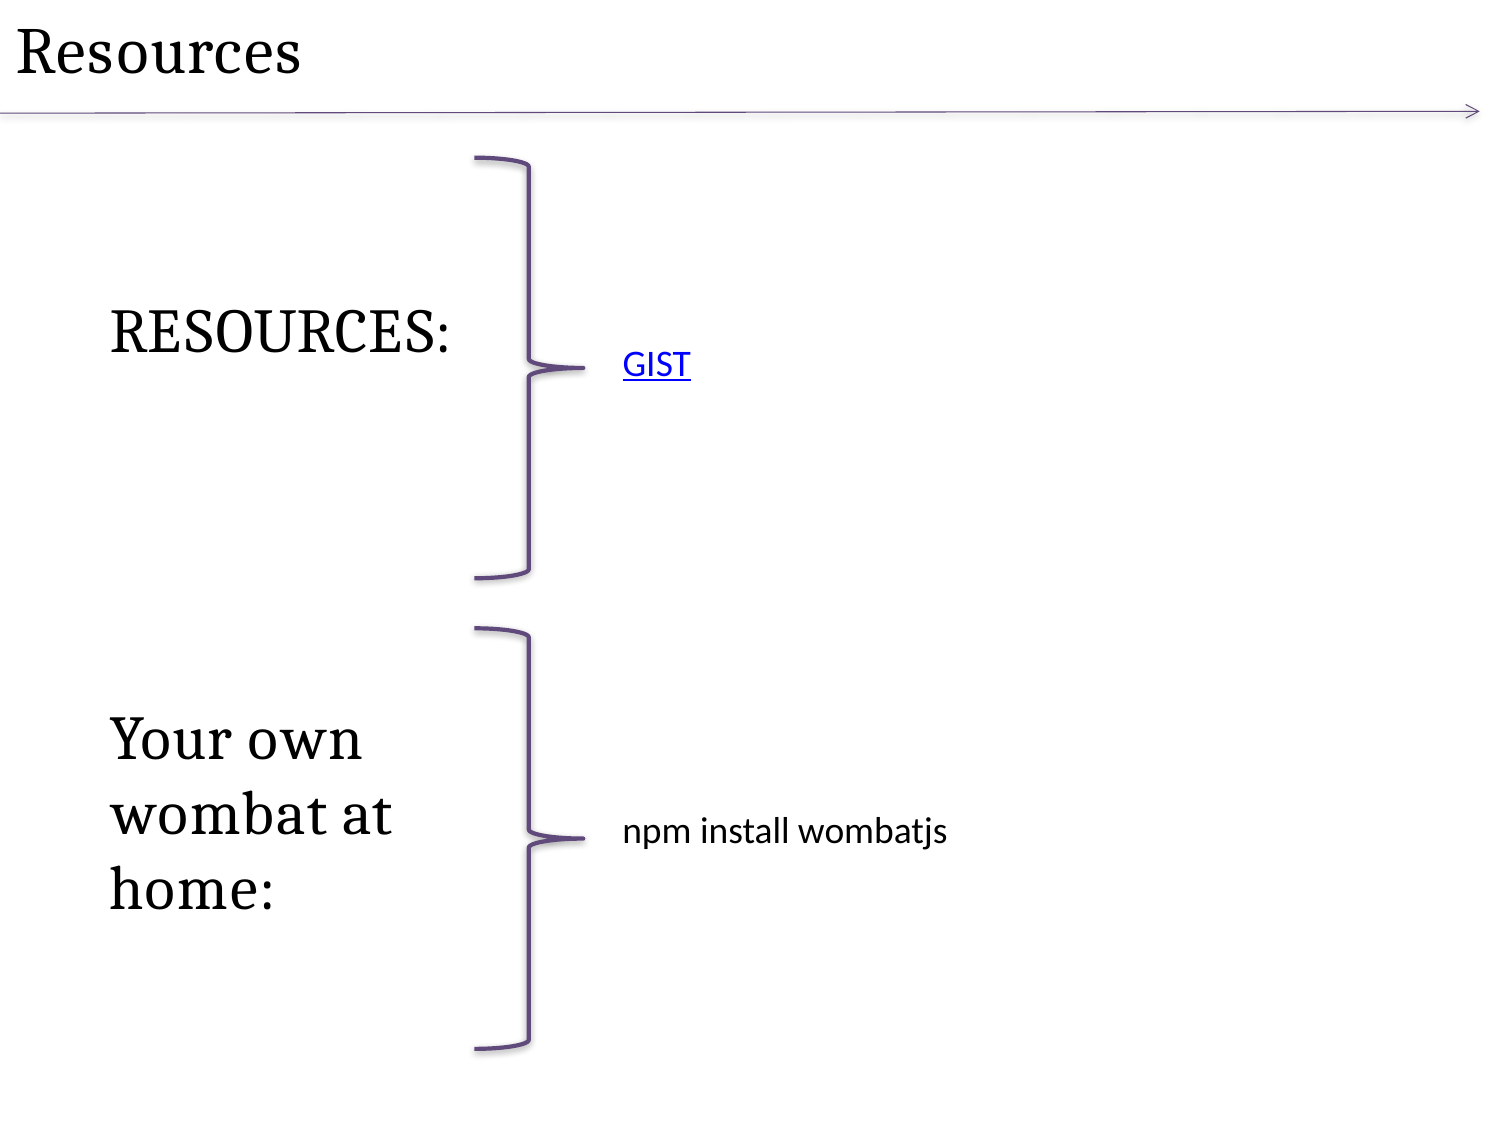

# Resources

RESOURCES:
GIST

Your own wombat at home:
npm install wombatjs